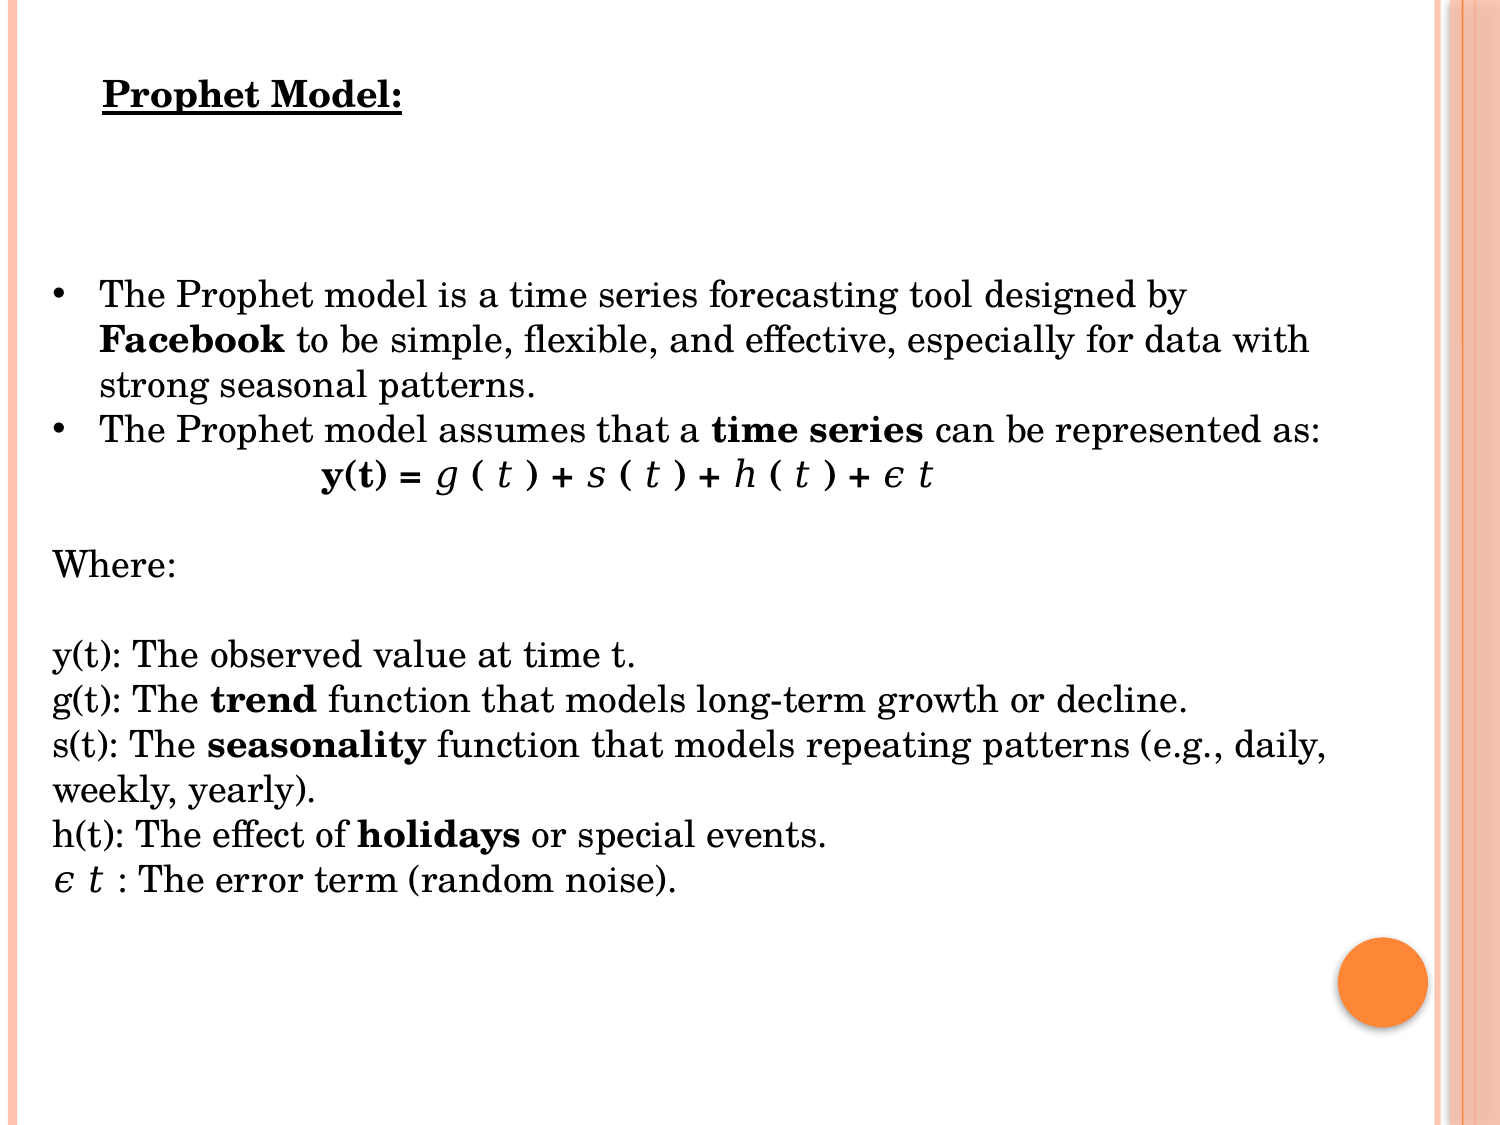

Prophet Model:
The Prophet model is a time series forecasting tool designed by Facebook to be simple, flexible, and effective, especially for data with strong seasonal patterns.
The Prophet model assumes that a time series can be represented as:
                         y(t) = 𝑔 ( 𝑡 ) + 𝑠 ( 𝑡 ) + ℎ ( 𝑡 ) + 𝜖 𝑡

Where:

y(t): The observed value at time t.
g(t): The trend function that models long-term growth or decline.
s(t): The seasonality function that models repeating patterns (e.g., daily, weekly, yearly).
h(t): The effect of holidays or special events.
𝜖 𝑡 : The error term (random noise).